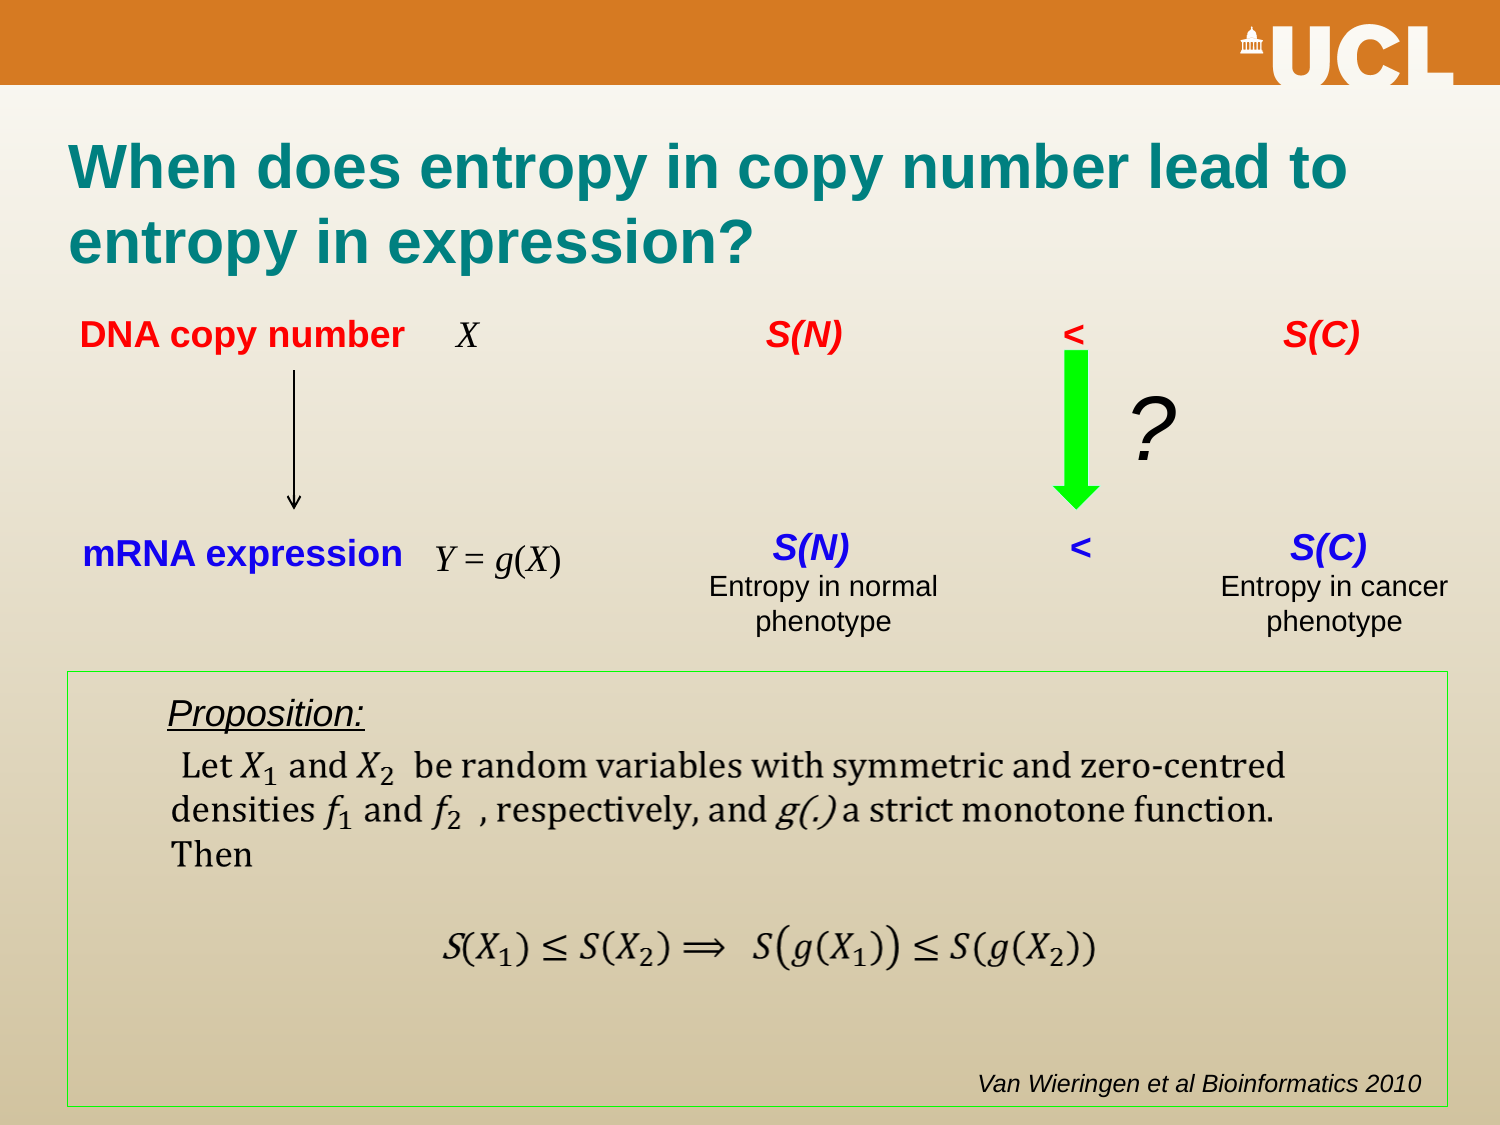

When does entropy in copy number lead to entropy in expression?
DNA copy number
       S(N)                     <                   S(C)
X

?
       S(N)                     <                   S(C)
mRNA expression
Y = g(X)
Entropy in normal phenotype
Entropy in cancer phenotype

Proposition:

Van Wieringen et al Bioinformatics 2010